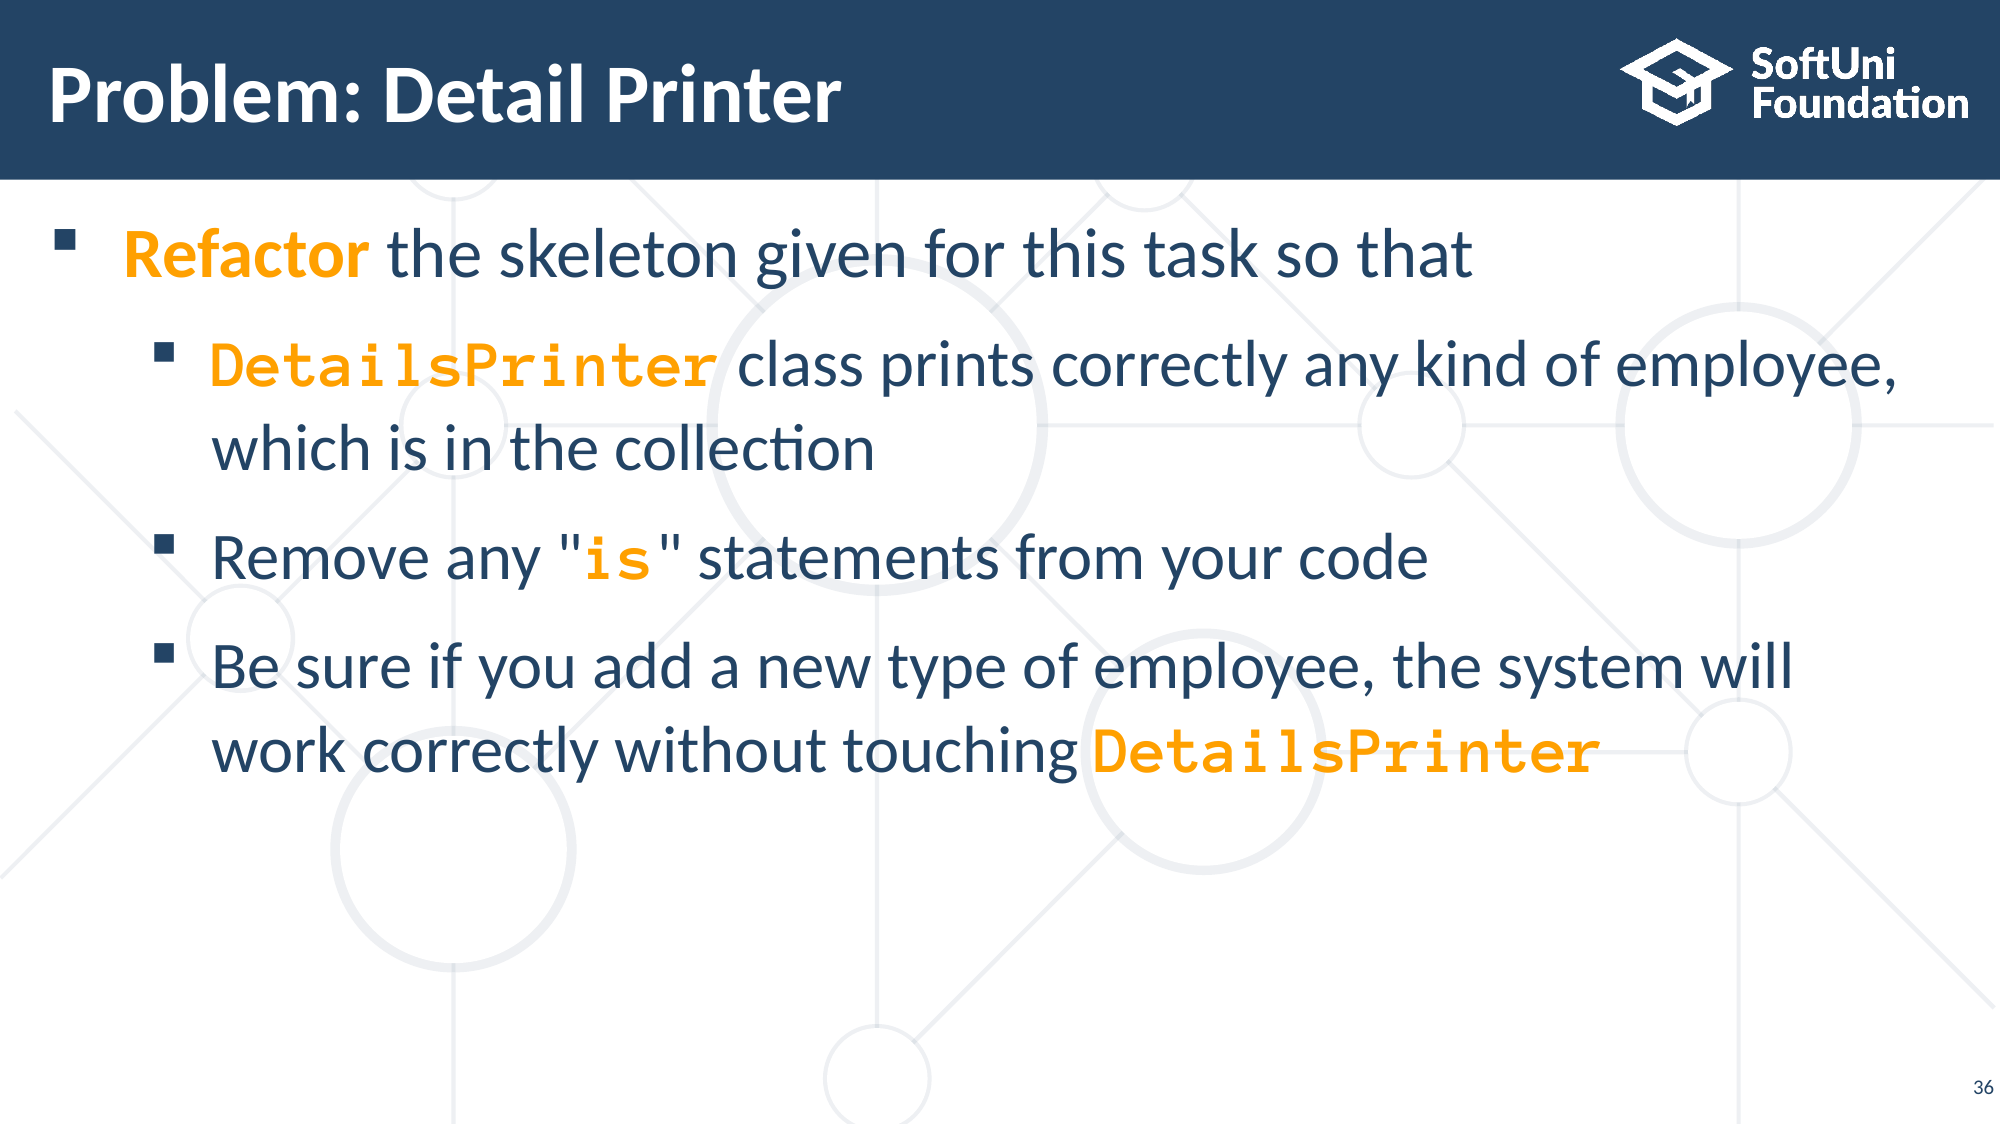

# Problem: Detail Printer
Refactor the skeleton given for this task so that
DetailsPrinter class prints correctly any kind of employee, which is in the collection
Remove any "is" statements from your code
Be sure if you add a new type of employee, the system will
work correctly without touching DetailsPrinter
36